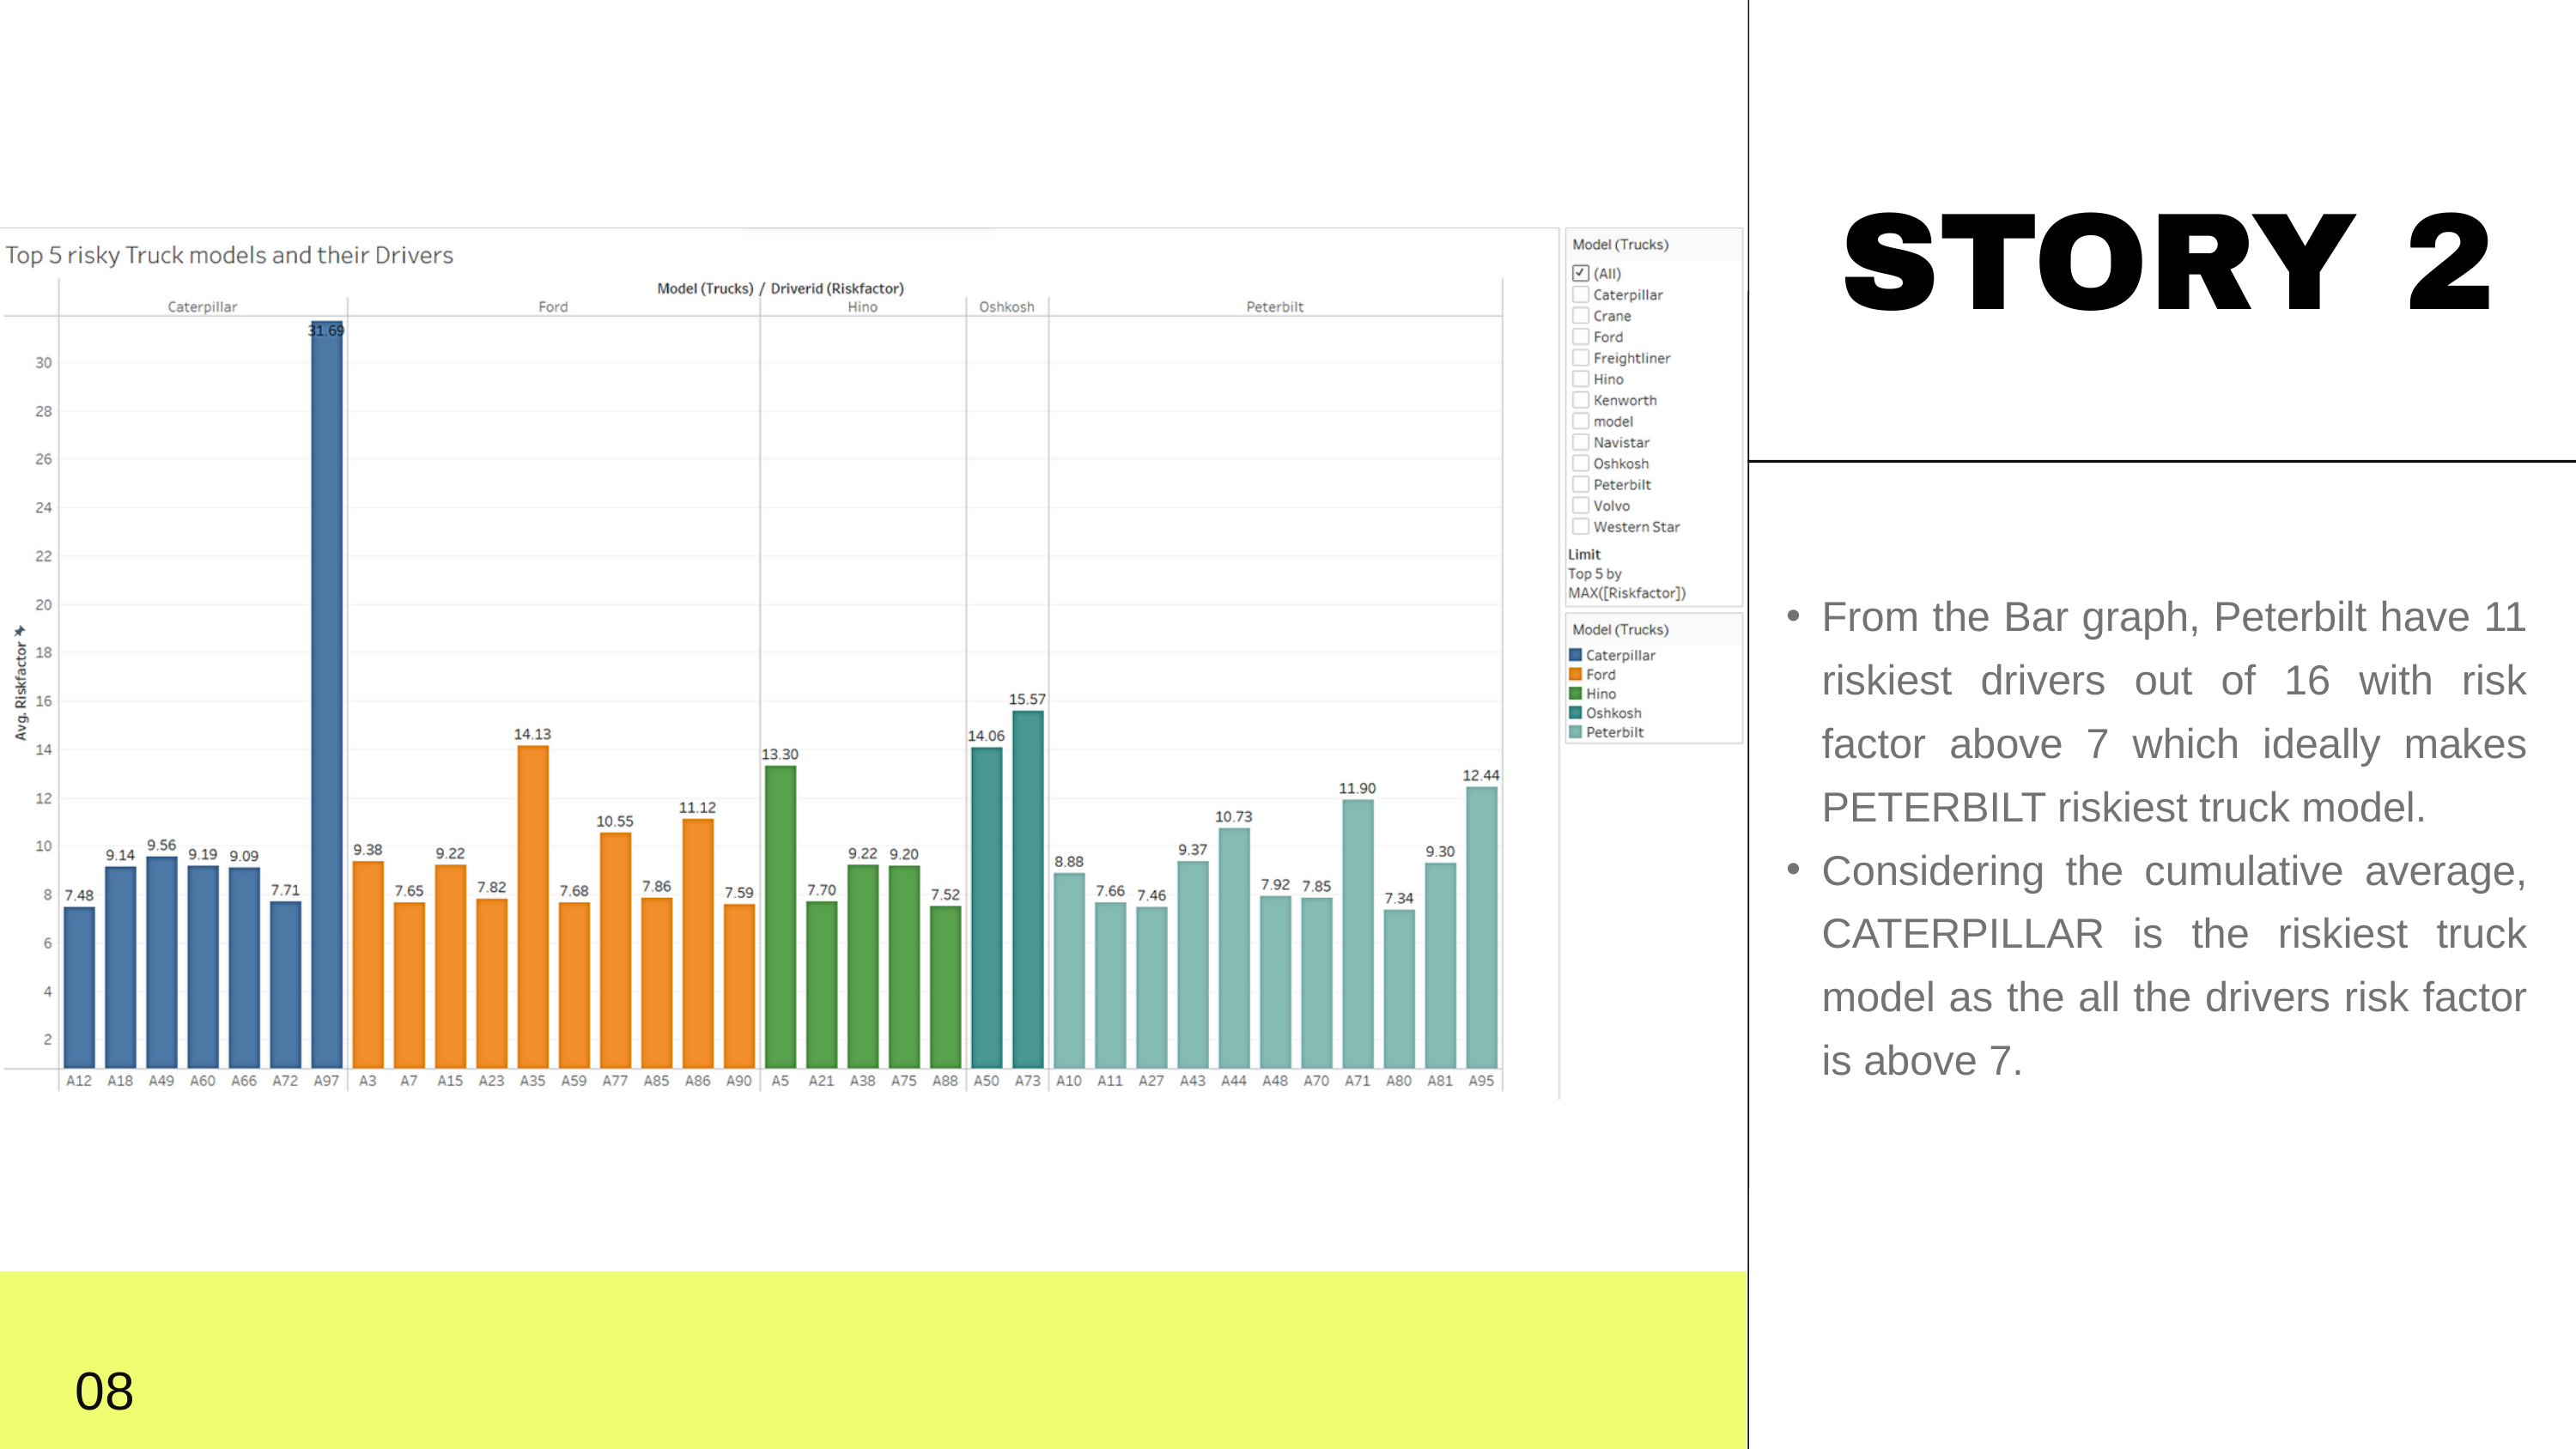

STORY 2

From the Bar graph, Peterbilt have 11 riskiest drivers out of 16 with risk factor above 7 which ideally makes PETERBILT riskiest truck model.
Considering the cumulative average, CATERPILLAR is the riskiest truck model as the all the drivers risk factor is above 7.

08